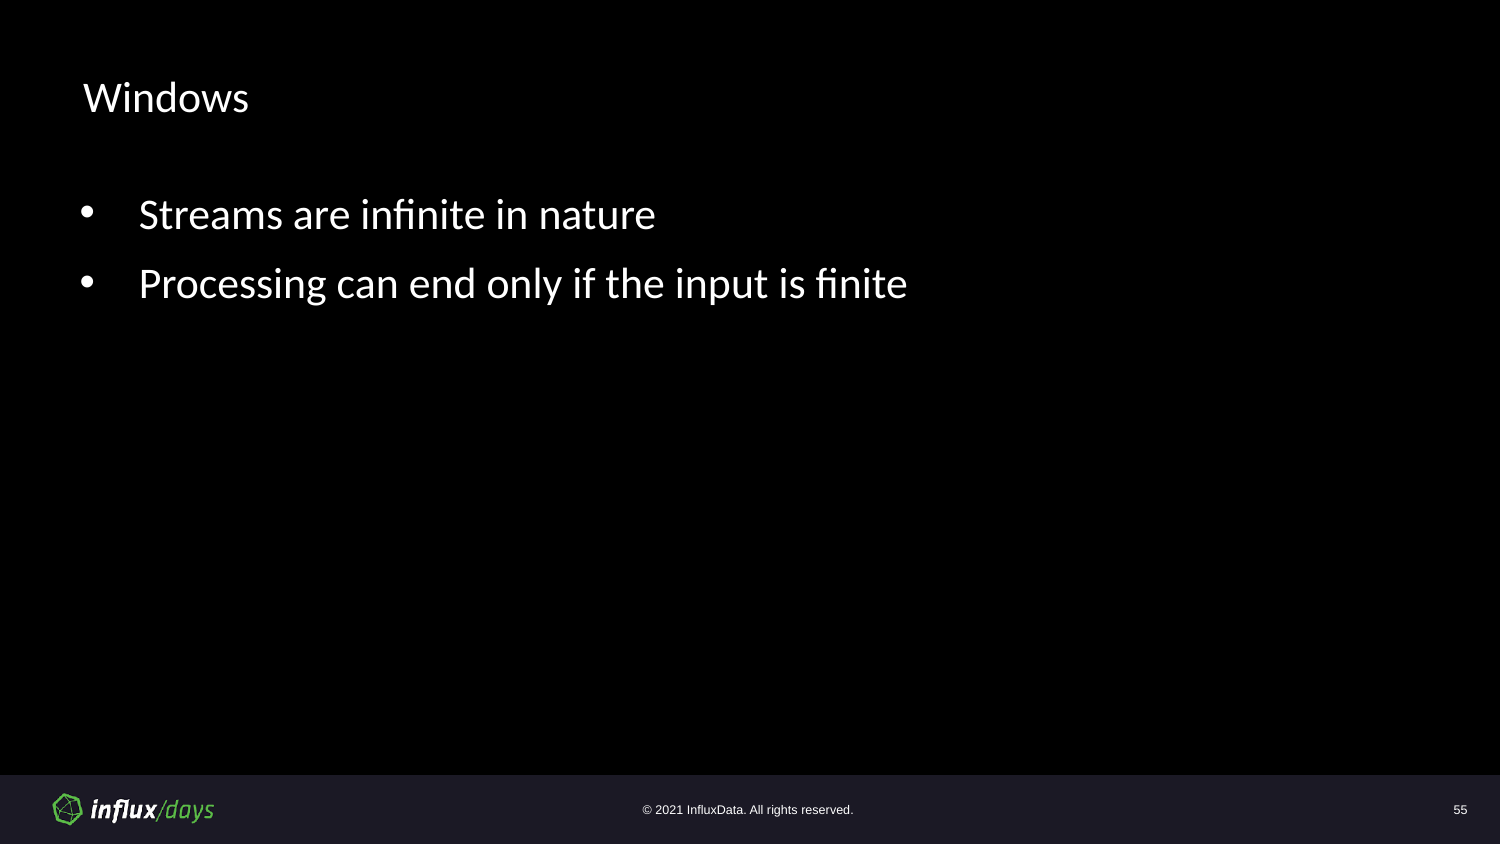

# Windows
Streams are infinite in nature
Processing can end only if the input is finite

55